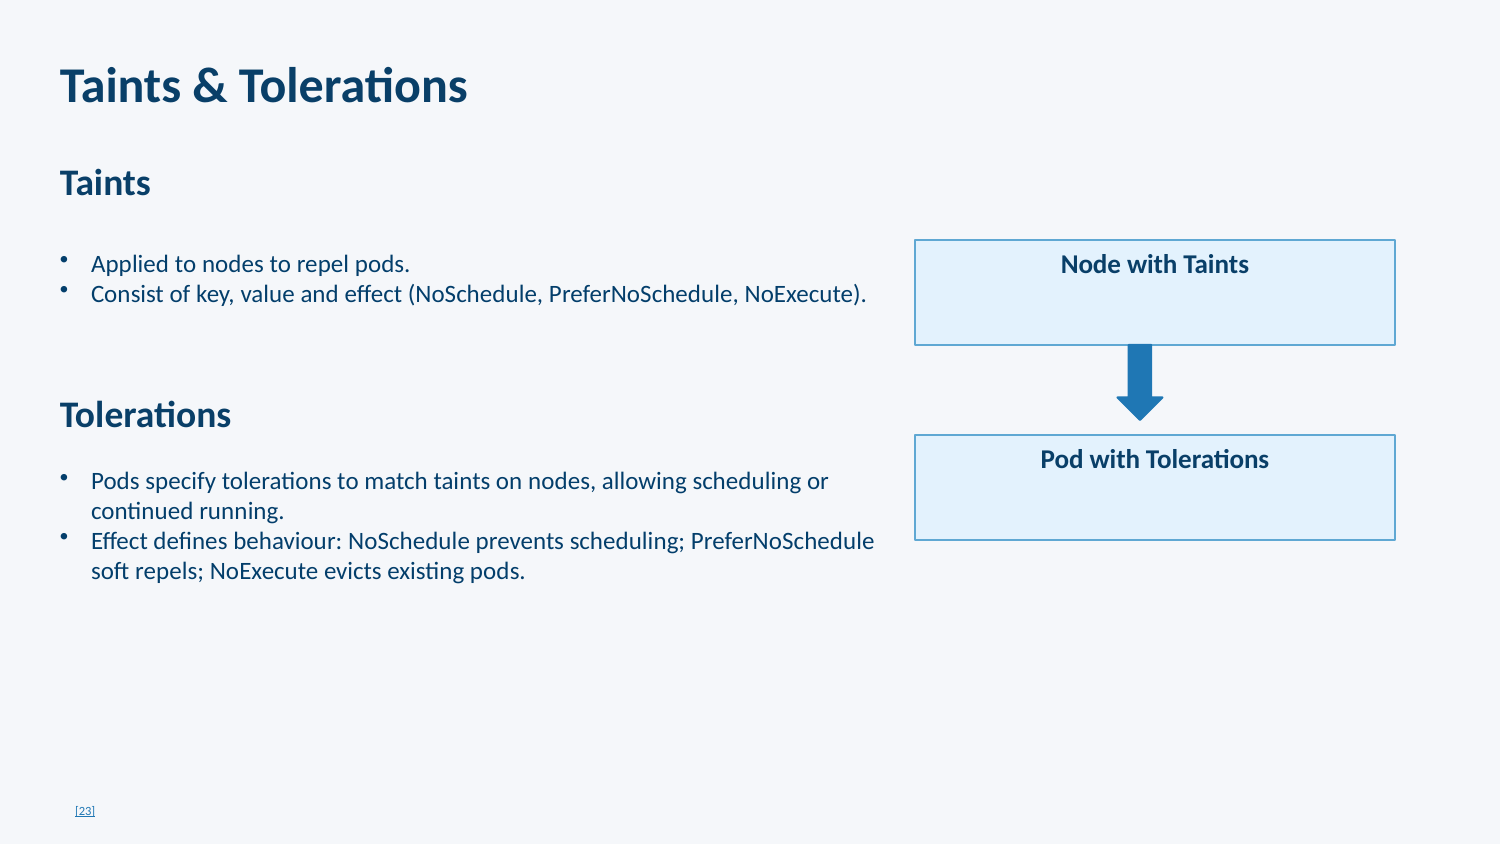

Taints & Tolerations
Taints
Applied to nodes to repel pods.
Consist of key, value and effect (NoSchedule, PreferNoSchedule, NoExecute).

Node with Taints

Tolerations
Pods specify tolerations to match taints on nodes, allowing scheduling or continued running.
Effect defines behaviour: NoSchedule prevents scheduling; PreferNoSchedule soft repels; NoExecute evicts existing pods.

Pod with Tolerations
[23]